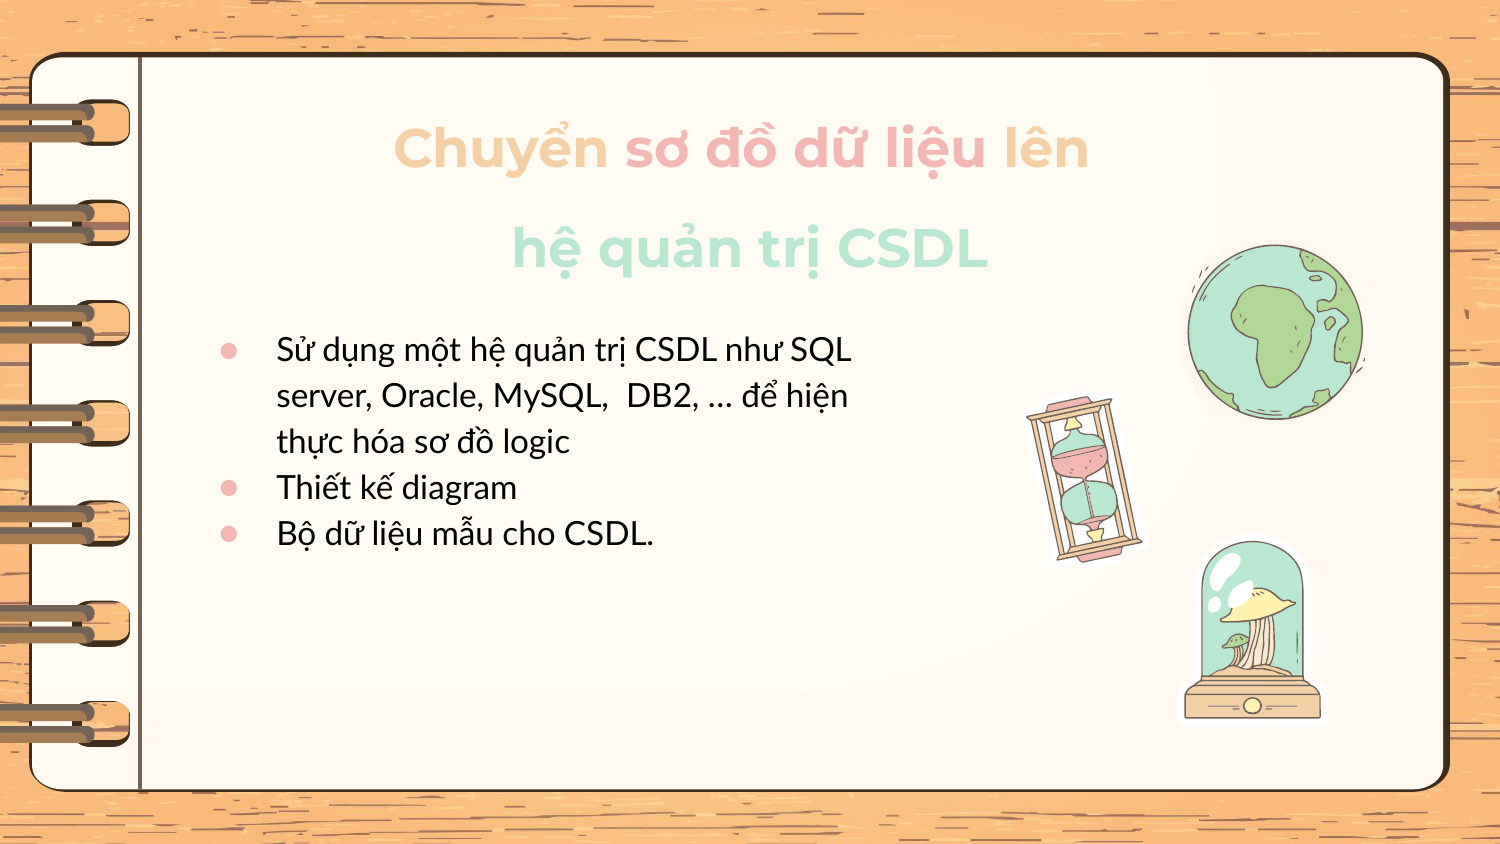

# Chuyển sơ đồ dữ liệu lên
hệ quản trị CSDL

Sử dụng một hệ quản trị CSDL như SQL server, Oracle, MySQL,  DB2, … để hiện thực hóa sơ đồ logic
Thiết kế diagram
Bộ dữ liệu mẫu cho CSDL.